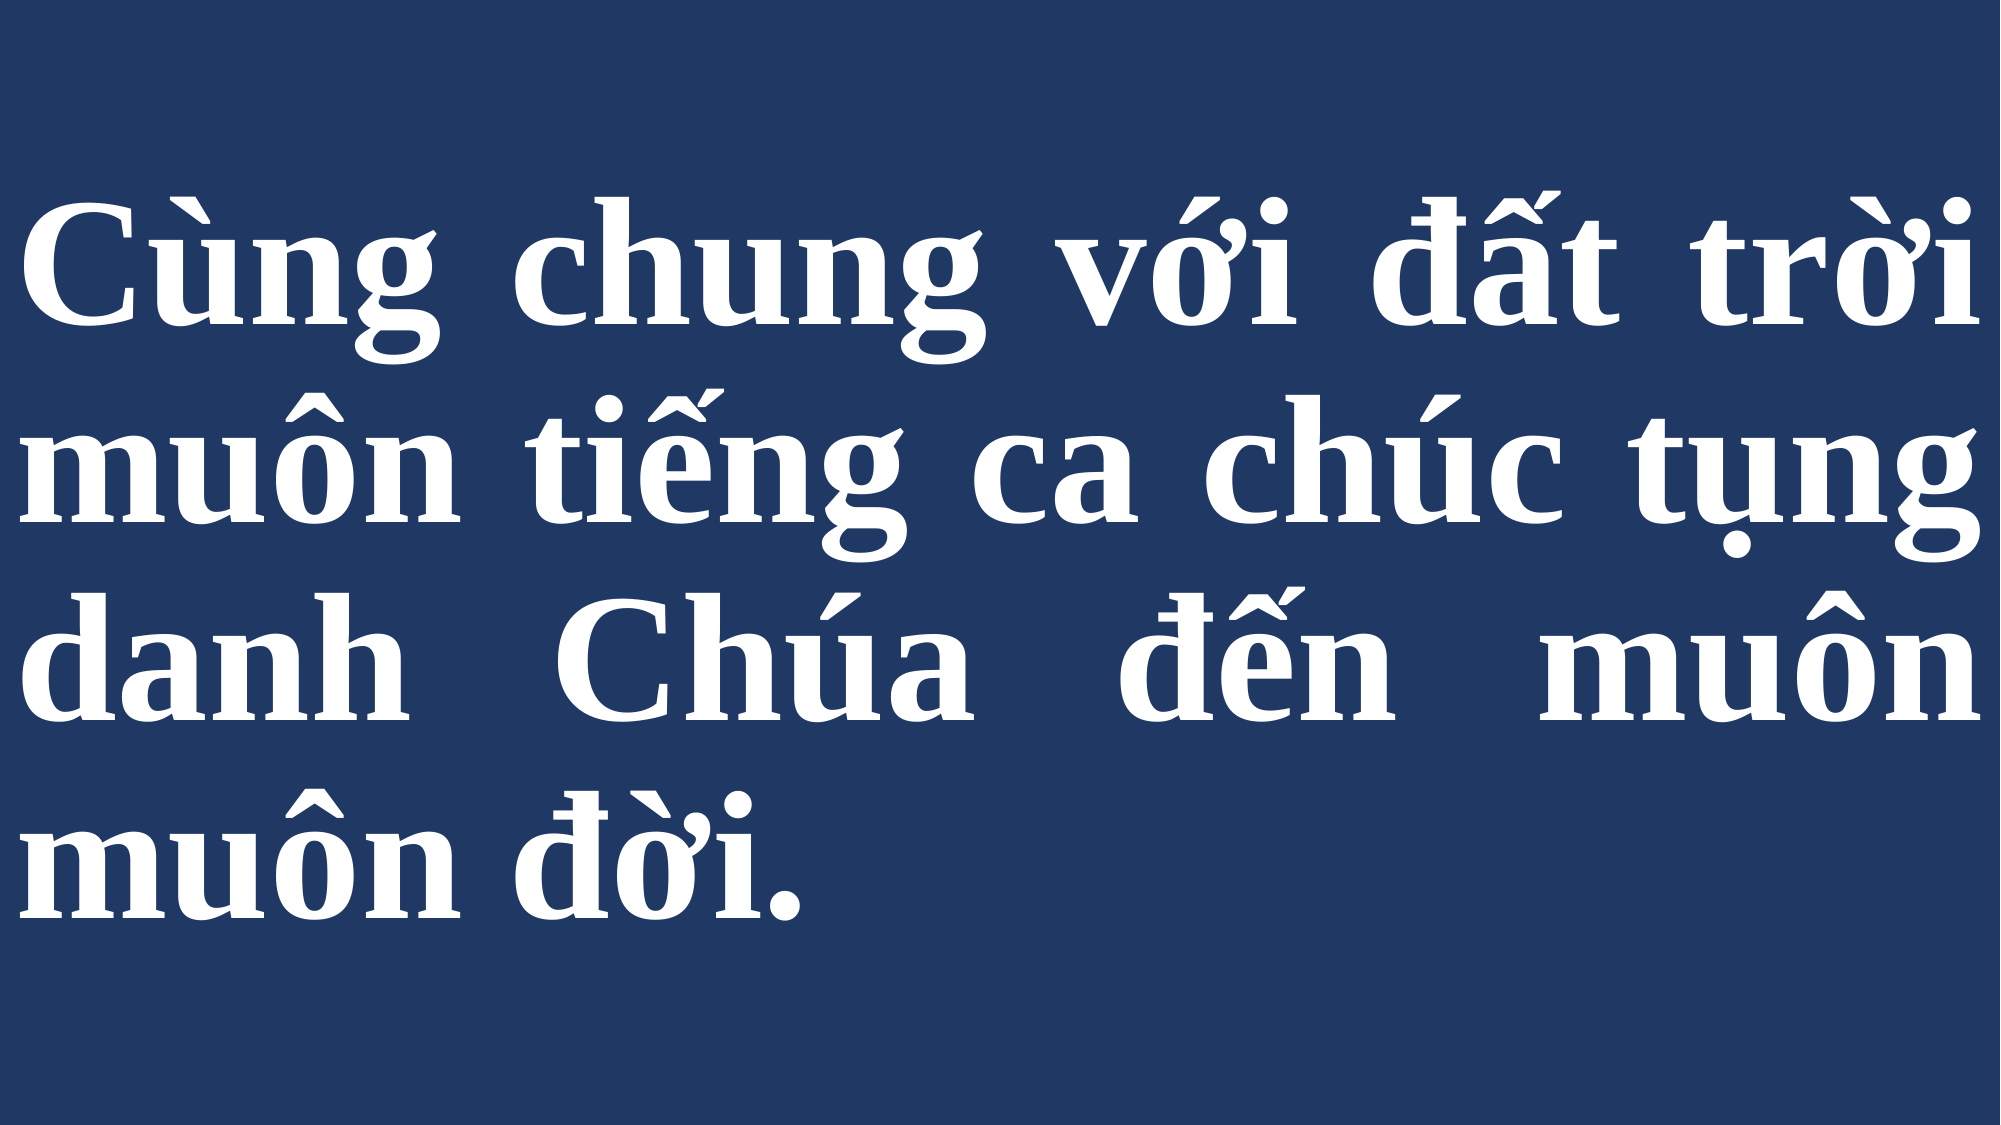

# Cùng chung với đất trời muôn tiếng ca chúc tụng danh Chúa đến muôn muôn đời.